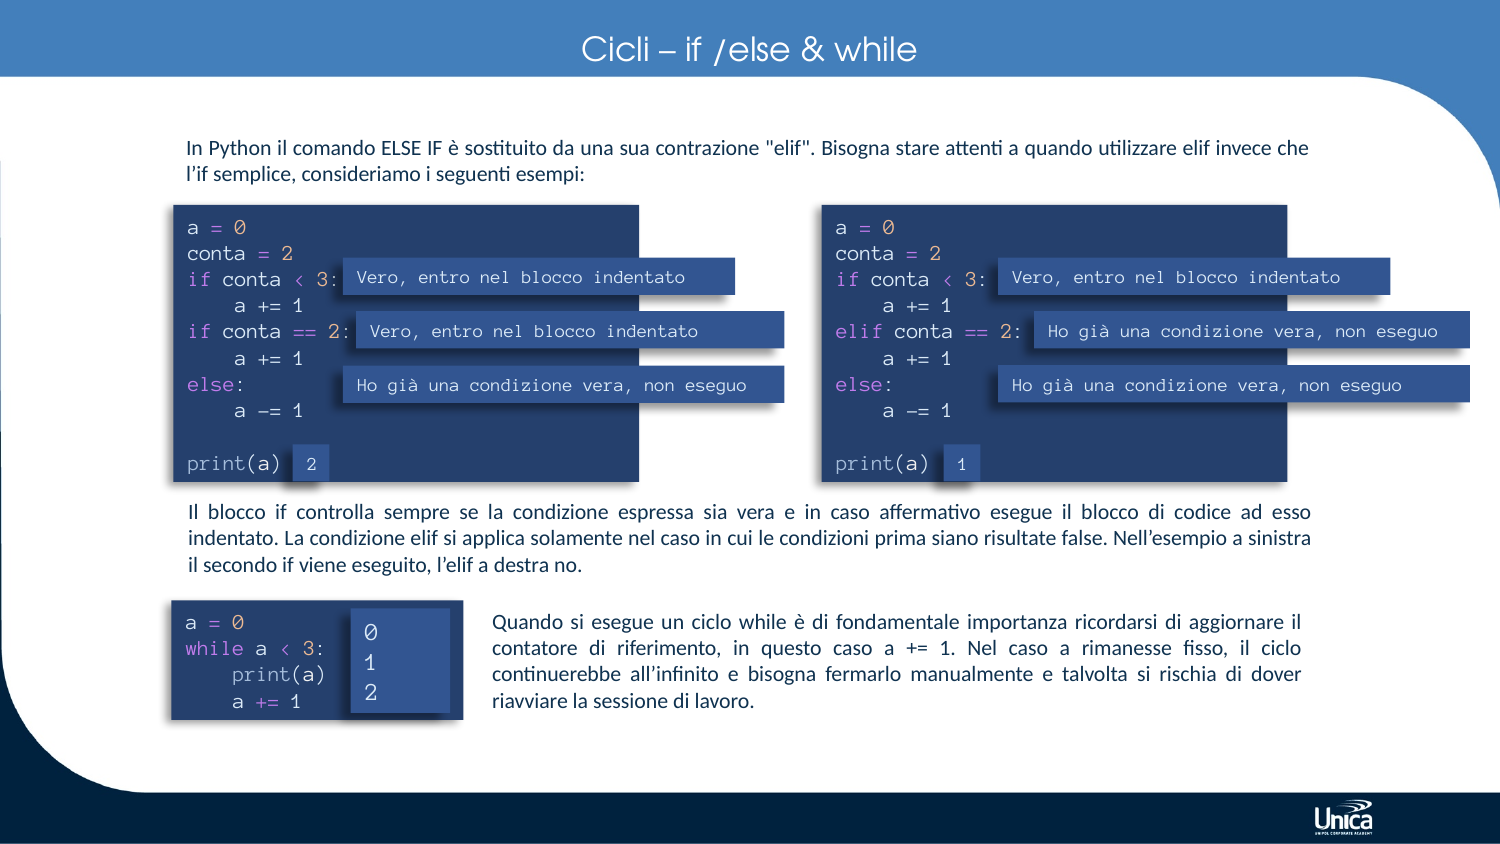

# Cicli – if /else & while
In Python il comando ELSE IF è sostituito da una sua contrazione "elif". Bisogna stare attenti a quando utilizzare elif invece che l’if semplice, consideriamo i seguenti esempi:
a = 0
conta = 2
if conta < 3:
    a += 1
if conta == 2:
    a += 1
else:
    a -= 1

print(a)
a = 0
conta = 2
if conta < 3:
    a += 1
elif conta == 2:
    a += 1
else:
    a -= 1

print(a)
Vero, entro nel blocco indentato
Vero, entro nel blocco indentato
Vero, entro nel blocco indentato
Ho già una condizione vera, non eseguo
Ho già una condizione vera, non eseguo
Ho già una condizione vera, non eseguo
1
2
Il blocco if controlla sempre se la condizione espressa sia vera e in caso affermativo esegue il blocco di codice ad esso indentato. La condizione elif si applica solamente nel caso in cui le condizioni prima siano risultate false. Nell’esempio a sinistra il secondo if viene eseguito, l’elif a destra no.
a = 0
while a < 3:
    print(a)
    a += 1
Quando si esegue un ciclo while è di fondamentale importanza ricordarsi di aggiornare il contatore di riferimento, in questo caso a += 1. Nel caso a rimanesse fisso, il ciclo continuerebbe all’infinito e bisogna fermarlo manualmente e talvolta si rischia di dover riavviare la sessione di lavoro.
0
1
2